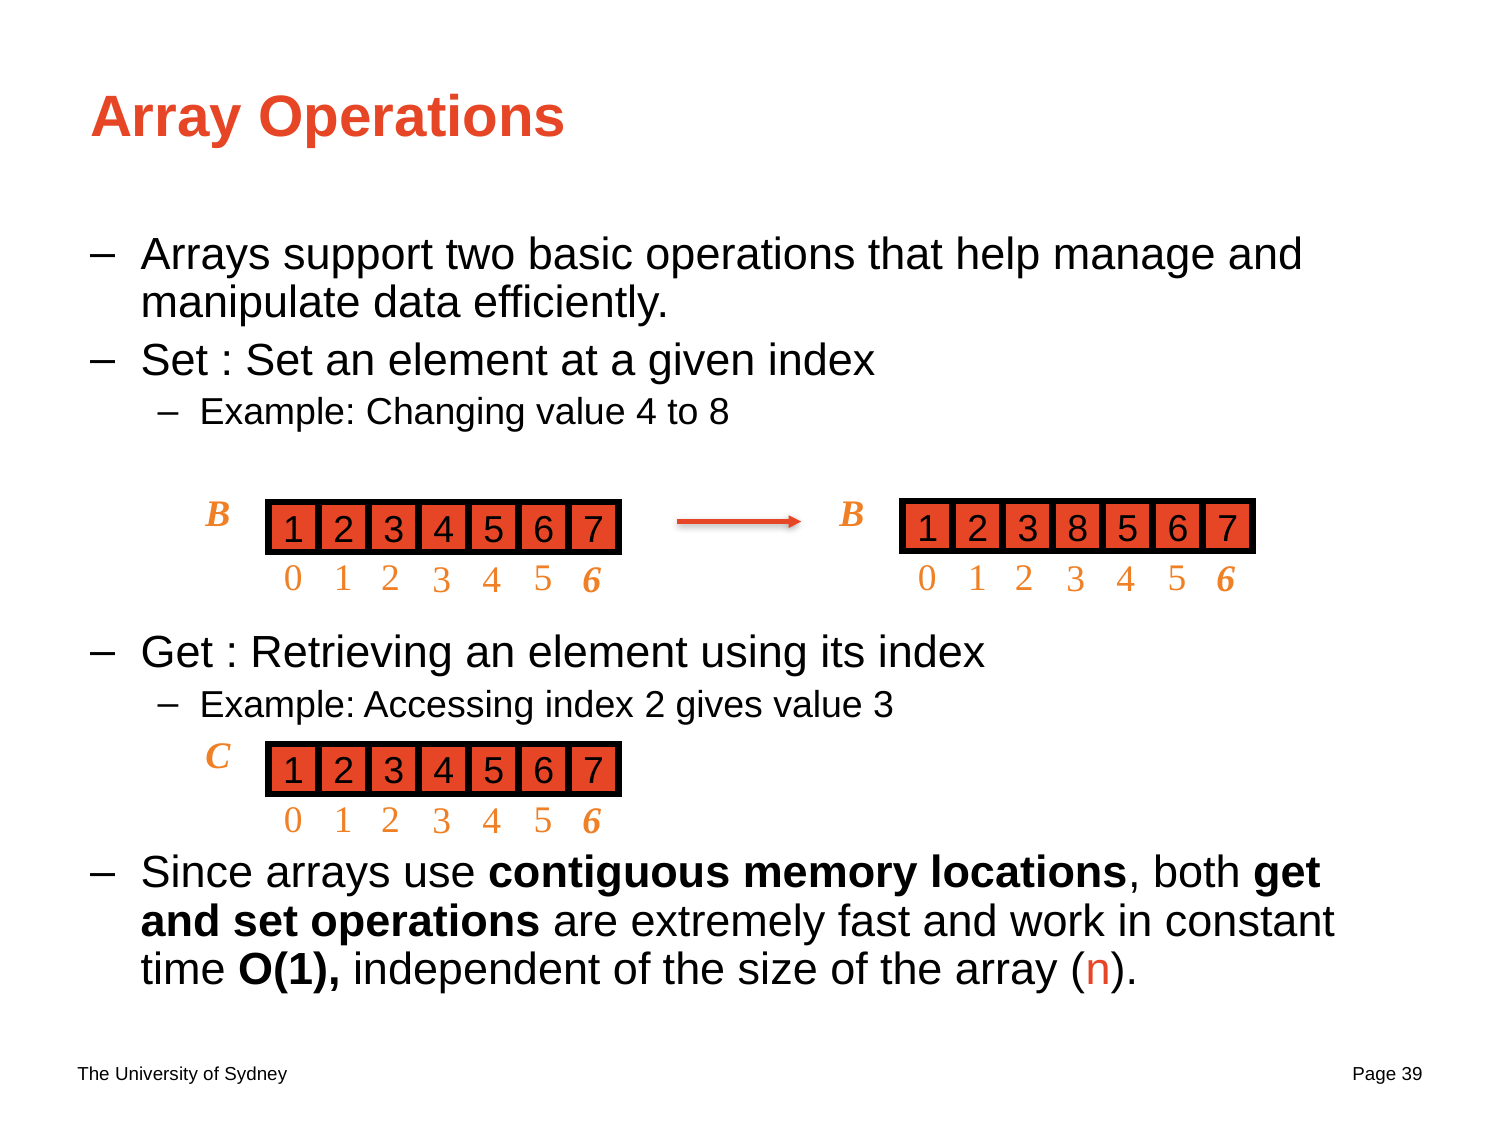

# Array Operations
Arrays support two basic operations that help manage and manipulate data efficiently.
Set : Set an element at a given index
Example: Changing value 4 to 8

Get : Retrieving an element using its index
Example: Accessing index 2 gives value 3

Since arrays use contiguous memory locations, both get and set operations are extremely fast and work in constant time O(1), independent of the size of the array (n).
B
1
2
3
8
5
6
7
0
1
2
6
5
3
4
B
1
2
3
4
5
6
7
0
1
2
6
5
3
4
C
1
2
3
4
5
6
7
0
1
2
6
5
3
4